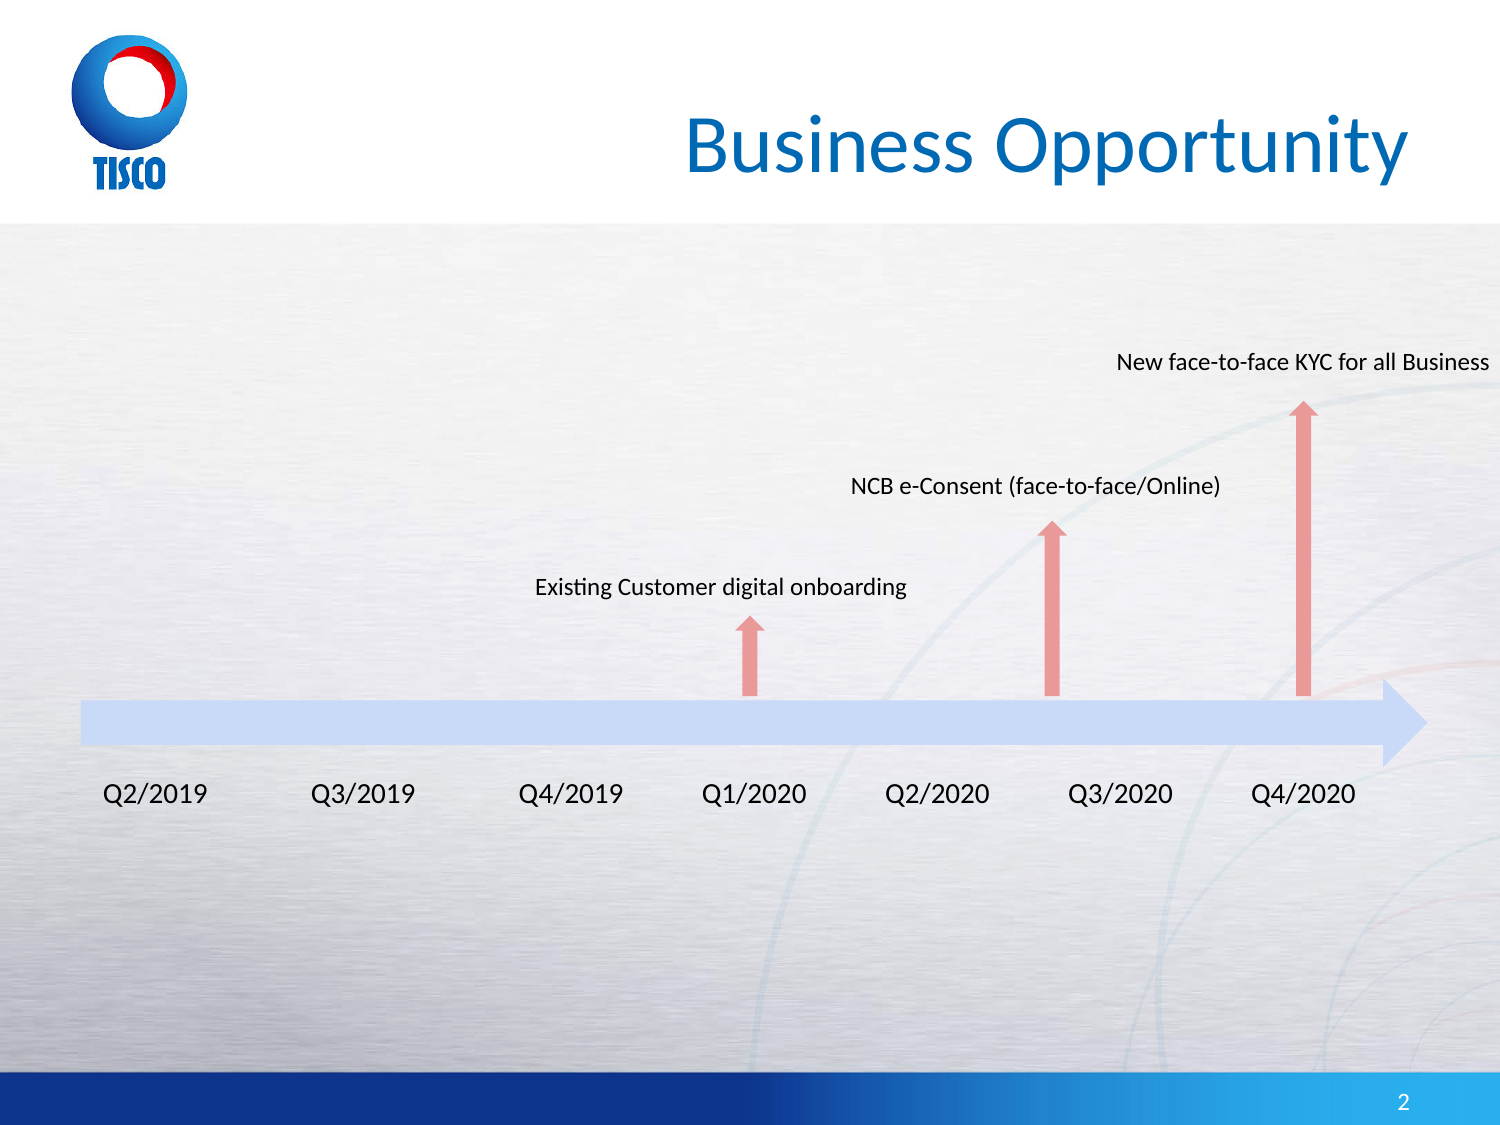

# Business Opportunity
New face-to-face KYC for all Business
NCB e-Consent (face-to-face/Online)

Existing Customer digital onboarding

Q2/2019
Q3/2019
Q4/2019
Q1/2020
Q2/2020
Q3/2020
Q4/2020
2